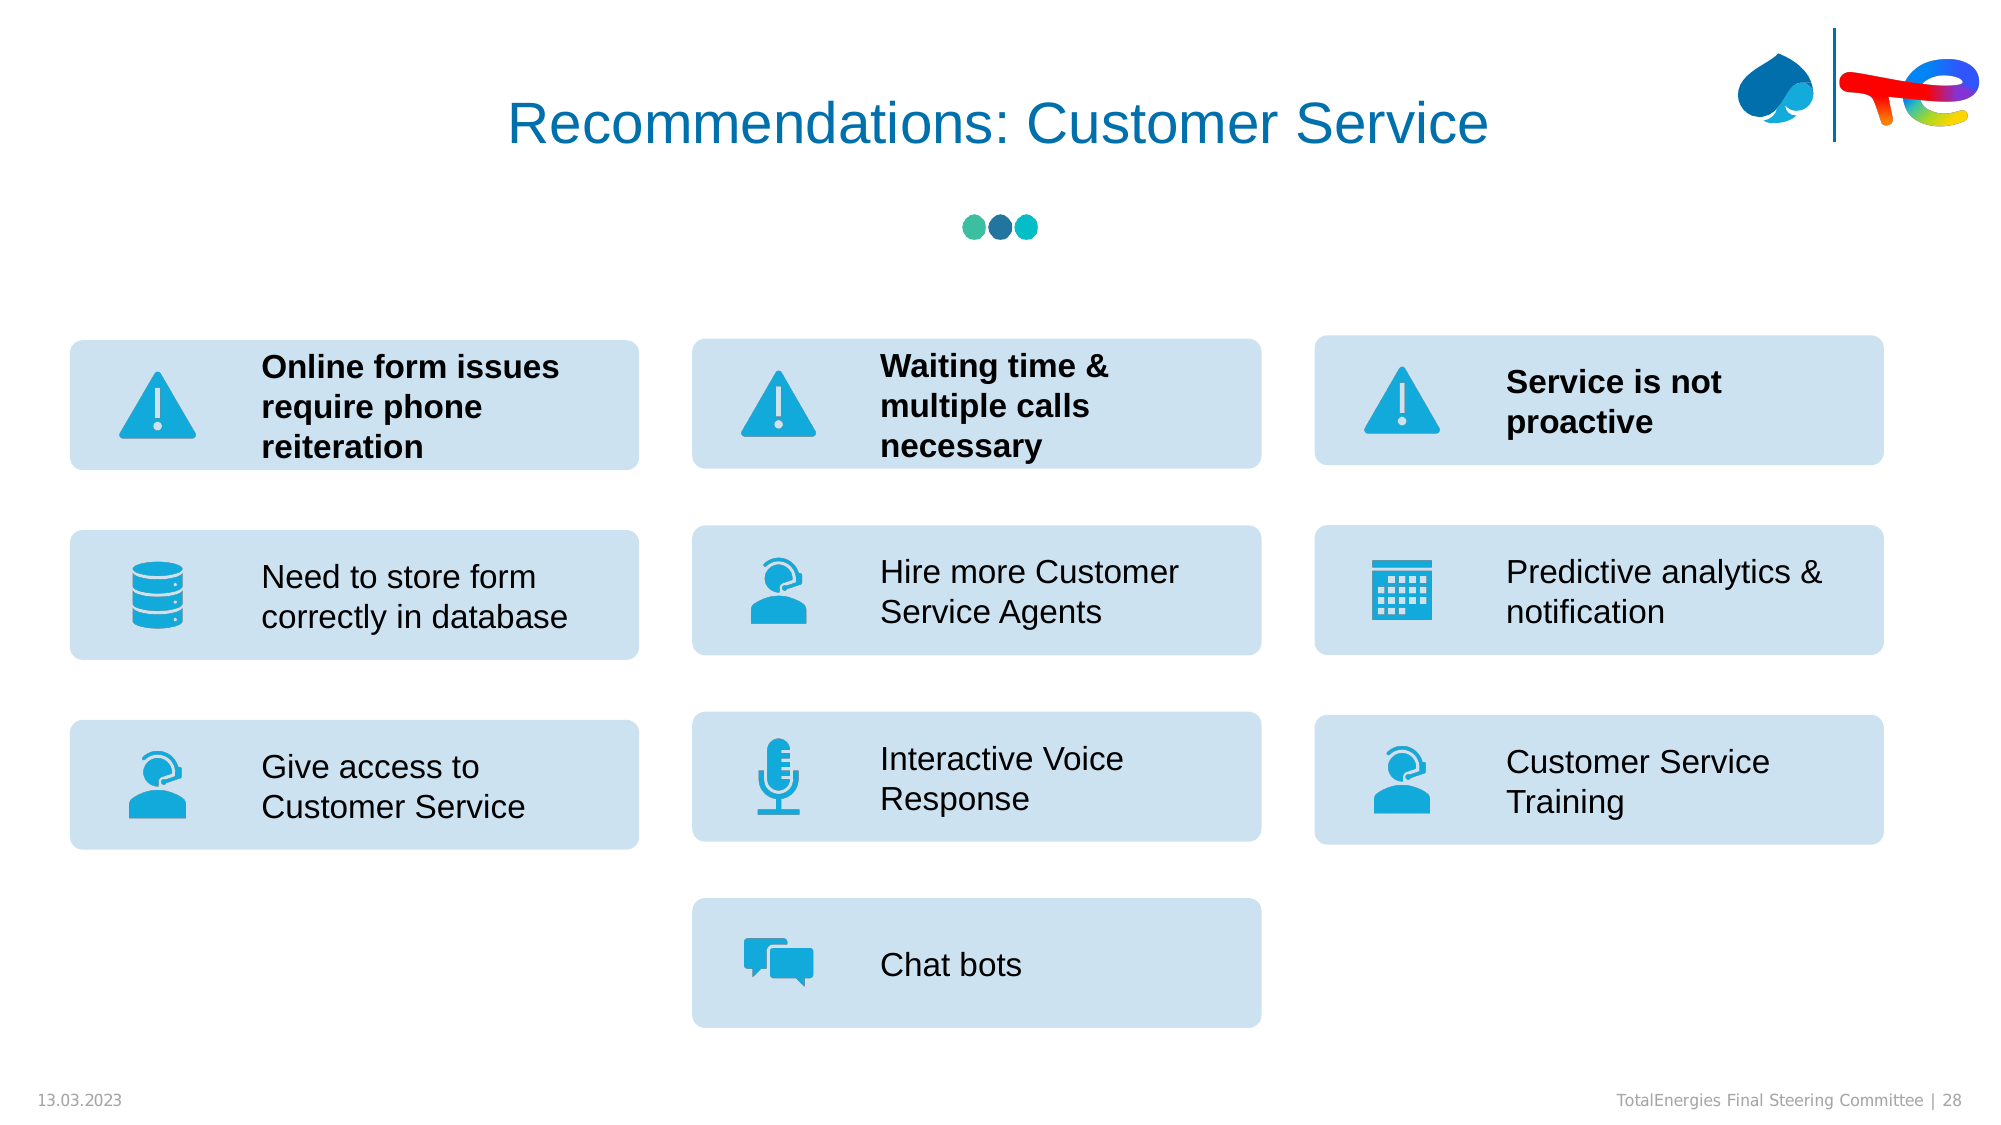

Recommendations: Customer Service
Service is not proactive
Predictive analytics & notification
Customer Service Training
Online form issues require phone reiteration
Need to store form correctly in database
Give access to Customer Service
Waiting time & multiple calls necessary
Hire more Customer Service Agents
Interactive Voice Response
Chat bots
13.03.2023
TotalEnergies​ Final Steering Committee​ |  28